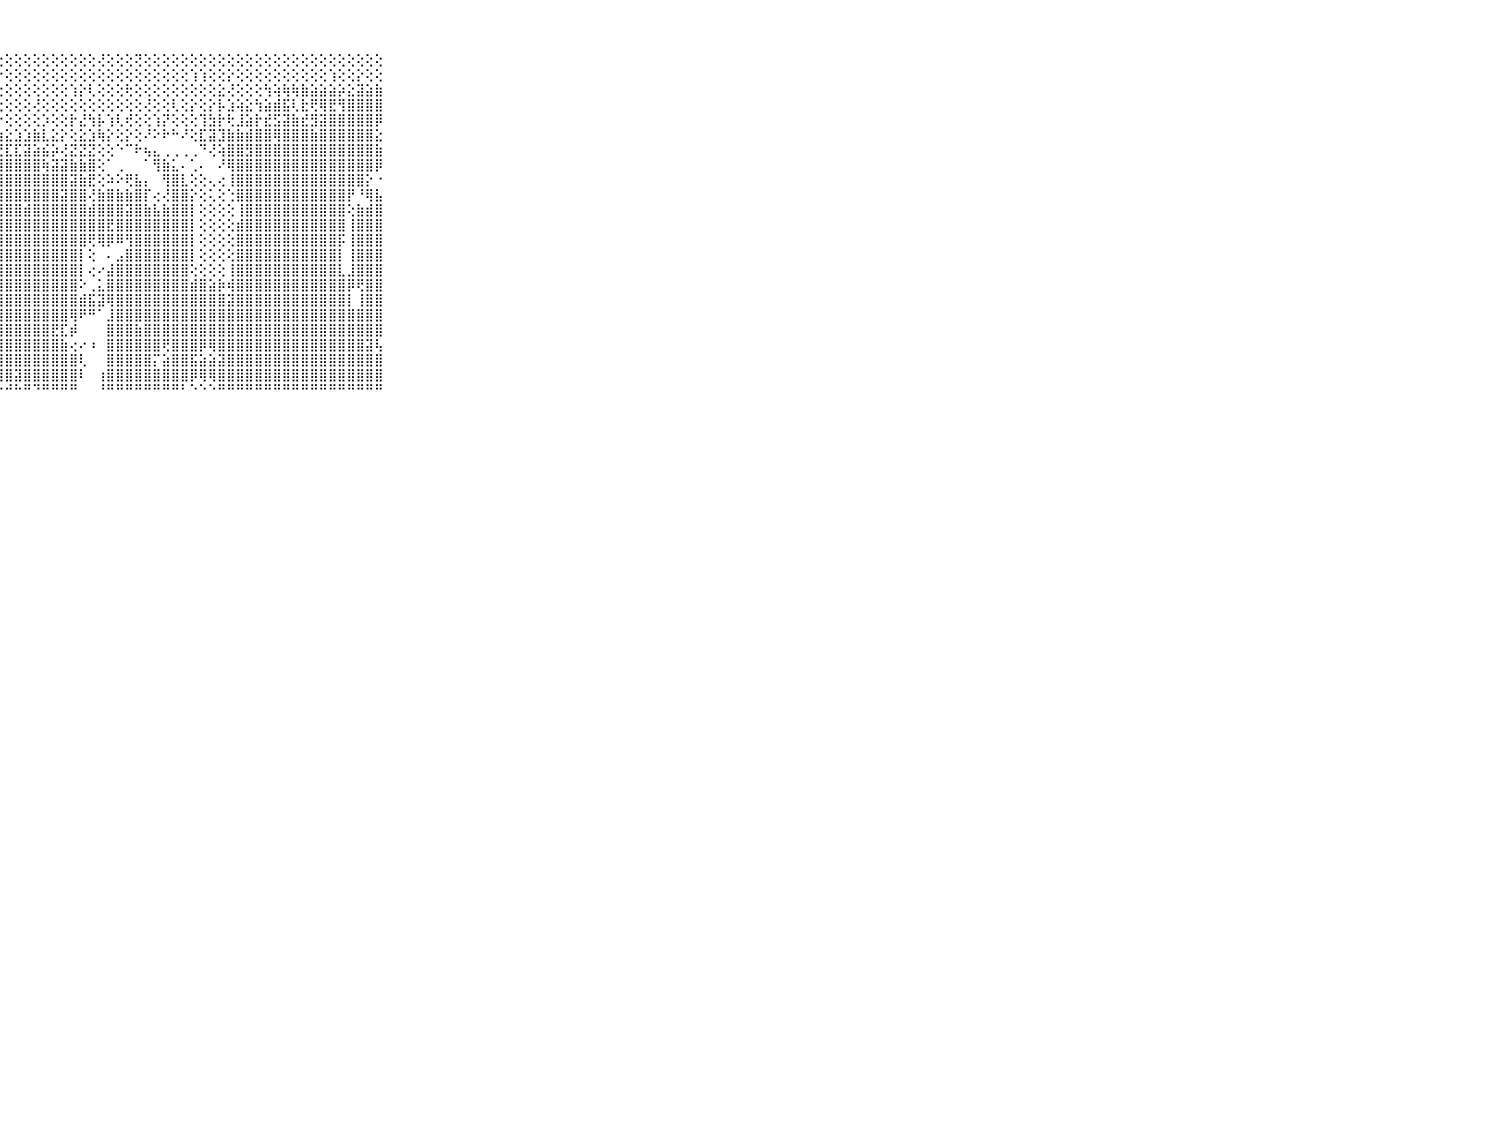

⠀⠀⠀⠀⠀⠀⠀⠀⠀⠀⠀⢕⢕⢕⢕⢕⢕⢕⢕⢕⢕⢕⢕⢕⢕⢕⠕⢕⢕⢕⢕⢕⢕⢕⢕⢕⢕⢕⢜⢕⢕⢕⢝⢕⢕⢕⢕⢕⢕⢕⢕⢕⢕⢕⢕⢕⢕⢕⢕⢕⢕⢕⢕⢕⢕⢕⢕⢕⢕⠀⠀⠀⠀⠀⠀⠀⠀⠀⠀⠀⠀
⠀⠀⠀⠀⠀⠀⠀⠀⠀⠀⠀⢕⢕⢕⢕⢕⢕⢕⢕⢕⢕⢕⢕⢕⢕⢕⢕⡕⢕⢕⢕⢕⢕⢕⢕⢕⢕⢕⢕⢕⢕⢕⢕⢕⢕⢕⢕⢕⢱⢱⢕⢕⡕⢕⢕⢕⢕⢕⢕⢕⢕⢕⢕⢱⢕⢕⡕⢕⢕⠀⠀⠀⠀⠀⠀⠀⠀⠀⠀⠀⠀
⠀⠀⠀⠀⠀⠀⠀⠀⠀⠀⠀⢕⢕⢕⢕⢱⡧⢕⢕⢕⢕⢕⢕⢕⢕⢕⢕⢕⢕⢕⢕⢕⢕⢕⢕⢱⡕⢇⢕⢕⢕⢗⢕⢕⢕⢕⢕⢕⢕⢕⢕⣕⢜⢕⢕⢕⢳⢵⢷⢷⣷⣵⣵⣵⡵⣕⣽⣵⣷⠀⠀⠀⠀⠀⠀⠀⠀⠀⠀⠀⠀
⠀⠀⠀⠀⠀⠀⠀⠀⠀⠀⠀⢕⢕⠕⢕⢕⢕⢟⢕⢕⢕⢕⢱⢕⢜⢕⢕⢕⢕⢕⢕⢜⢕⢕⢕⢕⢕⢕⢕⢕⢕⢕⢕⢜⢕⢕⢇⢕⡕⢕⡕⡧⣱⢵⣕⢳⣵⣾⣯⢇⣗⢟⢿⣟⢻⣿⣿⣿⣿⠀⠀⠀⠀⠀⠀⠀⠀⠀⠀⠀⠀
⠀⠀⠀⠀⠀⠀⠀⠀⠀⠀⠀⣕⢕⢔⢑⢕⢕⢹⢧⢱⢺⢇⢝⢕⢕⢕⢕⡕⢕⢕⢕⢕⡱⢕⢕⡗⣜⢳⡧⢱⢇⢞⢕⢕⢱⡝⢕⢕⢕⢹⣳⡗⢗⣸⣵⡗⣞⣫⣽⣷⣞⣻⣽⣿⣿⣿⣿⣿⡿⠀⠀⠀⠀⠀⠀⠀⠀⠀⠀⠀⠀
⠀⠀⠀⠀⠀⠀⠀⠀⠀⠀⠀⣿⣧⡕⢕⢕⢕⢕⢵⢿⡕⢸⣗⣇⡣⣼⢿⢷⣕⣱⣱⣷⣇⣕⡕⢕⣕⣱⢷⡕⢕⡕⢕⠜⠕⠗⠓⠜⢕⣏⣽⣹⣷⣷⣾⣿⣿⢿⣿⣿⣿⣷⣿⣿⣿⣿⣿⣿⣕⠀⠀⠀⠀⠀⠀⠀⠀⠀⠀⠀⠀
⠀⠀⠀⠀⠀⠀⠀⠀⠀⠀⠀⢹⣿⣿⡕⢕⢕⢜⢷⣷⣗⢜⣝⣳⣷⣯⣿⣟⣏⣏⣽⣵⣮⡵⢜⣝⣝⣝⢕⢕⠑⠉⠗⢦⣄⢀⢀⢀⢀⠙⢜⢵⣿⣿⣻⣿⣿⣿⣿⣿⣿⣿⣿⣿⣿⣿⣿⣿⣷⠀⠀⠀⠀⠀⠀⠀⠀⠀⠀⠀⠀
⠀⠀⠀⠀⠀⠀⠀⠀⠀⠀⠀⢕⢻⣿⣿⡕⢕⢕⢸⣿⣯⣵⣿⣿⣿⣿⢿⣿⣿⣿⣿⣿⢷⣽⣽⣷⣷⣿⢕⠁⢀⠀⠀⠁⢻⣷⣅⠄⢁⠄⠀⠜⢿⣿⣿⣿⣿⣿⣿⣿⣿⣿⣿⣿⣿⣿⣿⣿⡿⠀⠀⠀⠀⠀⠀⠀⠀⠀⠀⠀⠀
⠀⠀⠀⠀⠀⠀⠀⠀⠀⠀⠀⢕⣸⣿⣿⡇⢕⢕⢸⢿⣿⣿⣿⣿⣿⣿⣿⣿⣿⣿⣿⣿⣿⣿⣿⣽⣷⣟⢕⠵⠕⢟⣧⡄⠀⢻⣿⣇⢕⢕⢄⢔⢸⣿⣿⣿⣿⣿⣿⣿⣿⣿⣿⣿⣿⣿⣿⡕⠐⠀⠀⠀⠀⠀⠀⠀⠀⠀⠀⠀⠀
⠀⠀⠀⠀⠀⠀⠀⠀⠀⠀⠀⣿⣿⣿⣿⡧⢕⢕⢕⣿⣿⣿⣿⣿⣿⣿⣿⣿⣿⣿⣿⣿⣿⣿⣽⣿⣿⢜⣷⣿⣷⣷⣿⡏⢔⢜⣿⣿⡕⢕⢅⢕⢑⣿⣿⣿⣿⣿⣿⣿⣿⣿⣿⣿⣿⡟⠘⢿⣧⠀⠀⠀⠀⠀⠀⠀⠀⠀⠀⠀⠀
⠀⠀⠀⠀⠀⠀⠀⠀⠀⠀⠀⣿⣿⣿⣿⡇⢕⢕⢱⣿⣿⣿⣿⣿⣿⣿⣿⣿⣿⣿⣾⣿⣿⣿⣿⣿⣿⣾⣿⣿⣿⣽⣿⣷⣧⣷⣿⣿⡇⢕⢕⢕⢕⢸⣿⣿⣿⣿⣿⣿⣿⣿⣿⣿⣿⢕⣷⣾⣿⠀⠀⠀⠀⠀⠀⠀⠀⠀⠀⠀⠀
⠀⠀⠀⠀⠀⠀⠀⠀⠀⠀⠀⣿⣿⣿⣿⡇⢅⢕⢸⣿⣿⣿⣿⣿⣿⣿⣿⣿⣿⣿⣿⣿⣿⣿⣿⣿⣿⣿⣿⣟⣿⣿⣿⣿⣿⣿⣿⣿⡇⢕⢕⢕⢕⣾⣿⣿⣿⣿⣿⣿⣿⣿⣿⣿⣿⢸⣿⣿⣿⠀⠀⠀⠀⠀⠀⠀⠀⠀⠀⠀⠀
⠀⠀⠀⠀⠀⠀⠀⠀⠀⠀⠀⣿⣿⣿⣿⡇⢕⢕⣼⣿⣿⣿⣿⣿⣿⣿⣿⣿⣿⣿⣿⣿⣿⣿⣿⣿⣿⢟⢿⡿⠿⢻⣿⣿⣿⣿⣿⣿⡇⢕⢕⢕⢕⣿⣿⣿⣿⣿⣿⣿⣿⣿⣿⣿⡯⢸⣿⣿⣿⠀⠀⠀⠀⠀⠀⠀⠀⠀⠀⠀⠀
⠀⠀⠀⠀⠀⠀⠀⠀⠀⠀⠀⣿⣿⣿⡿⢇⢕⢕⣿⣿⣿⣿⣿⣿⣿⣿⣿⣿⣿⣿⣿⣿⣿⣿⣿⣿⡇⢕⠀⠄⣠⣿⣿⣿⣿⣿⣿⣿⡇⢕⢕⢕⢕⣿⣿⣿⣿⣿⣿⣿⣿⣿⣿⣿⡇⢸⣿⣿⣿⠀⠀⠀⠀⠀⠀⠀⠀⠀⠀⠀⠀
⠀⠀⠀⠀⠀⠀⠀⠀⠀⠀⠀⣿⣿⣿⢇⢕⠐⢱⣿⣿⣿⣿⣿⣿⣿⣷⣿⣿⣿⣿⣿⣿⣿⣿⣿⣿⡇⢔⠔⣼⣿⣿⣿⣿⣿⣿⣿⣿⢕⢕⢕⢕⢸⣿⣿⣿⣿⣿⣿⣿⣿⣿⣿⣿⣇⣸⣿⣿⣿⠀⠀⠀⠀⠀⠀⠀⠀⠀⠀⠀⠀
⠀⠀⠀⠀⠀⠀⠀⠀⠀⠀⠀⣿⣿⡯⢕⢔⠅⢸⣿⣿⣿⣿⣿⣿⣿⣿⣿⣿⣿⣿⣿⣿⣿⣿⣿⣿⠕⢀⣅⣿⣿⣿⣿⣿⣿⣿⣿⣿⣾⣿⣵⡷⢾⣿⣿⣿⣿⣿⣿⣿⣿⣿⣿⣿⣿⡿⢟⣿⣿⠀⠀⠀⠀⠀⠀⠀⠀⠀⠀⠀⠀
⠀⠀⠀⠀⠀⠀⠀⠀⠀⠀⠀⣿⣿⡇⢕⠕⠅⢸⣿⣿⣿⣿⣿⣿⣿⣿⣿⣿⣿⣿⣿⣿⣿⣿⣿⣿⣾⣯⣽⢿⣿⣿⣿⣿⣿⣿⣿⣿⣿⣿⣿⣿⣽⣿⣿⣿⣿⣿⣿⣿⣿⣿⣿⣿⣿⡇⢸⣿⣿⠀⠀⠀⠀⠀⠀⠀⠀⠀⠀⠀⠀
⠀⠀⠀⠀⠀⠀⠀⠀⠀⠀⠀⣿⣿⡇⢕⠕⠑⣾⣿⣿⣿⣿⣿⣿⣿⣿⣿⣿⣿⣿⣿⣿⣿⣿⣿⢿⠟⠛⠁⣸⣿⣿⣿⣿⣿⣿⣿⣿⣿⣿⣿⣿⣿⣿⣿⣿⣿⣿⣿⣿⣿⣿⣿⣿⣿⣿⣿⣿⣿⠀⠀⠀⠀⠀⠀⠀⠀⠀⠀⠀⠀
⠀⠀⠀⠀⠀⠀⠀⠀⠀⠀⠀⣿⣿⢇⢕⢕⢔⣿⣿⣿⣿⣿⣿⣿⣿⣿⣿⣿⣿⣿⣿⣿⣿⣟⣏⡾⠀⠀⠀⣿⣿⣿⣷⣿⣿⣿⣿⣿⣿⣿⣿⣿⣿⣿⣿⣿⣿⣿⣿⣿⣿⣿⣿⣿⣿⣿⣿⣿⣿⠀⠀⠀⠀⠀⠀⠀⠀⠀⠀⠀⠀
⠀⠀⠀⠀⠀⠀⠀⠀⠀⠀⠀⣿⣿⢕⢕⢔⢕⣿⣿⣿⣿⣿⣿⣿⣿⣿⣿⣿⣿⣿⣿⣿⣿⣿⣷⢔⠔⠰⠀⣿⣿⣿⣿⣿⣿⢟⣿⣿⣿⡿⢿⣿⣿⣿⣿⣿⣿⣿⣿⣿⣿⣿⣿⣿⣿⣿⣿⣽⢧⠀⠀⠀⠀⠀⠀⠀⠀⠀⠀⠀⠀
⠀⠀⠀⠀⠀⠀⠀⠀⠀⠀⠀⣿⣿⢕⢕⠕⢕⣿⣿⣿⣿⣿⣿⣿⣿⣿⣾⣿⣿⣿⣿⣿⣿⣿⣿⣿⢇⠀⠀⣿⣿⣿⣿⣿⡍⣵⣿⣿⣯⣵⣵⣽⣿⣿⣿⣿⣿⣿⣿⣿⣿⣿⣿⣿⣿⣿⣿⣿⣿⠀⠀⠀⠀⠀⠀⠀⠀⠀⠀⠀⠀
⠀⠀⠀⠀⠀⠀⠀⠀⠀⠀⠀⢟⢝⠁⠀⠀⢕⣼⣿⣿⣿⣿⣿⣿⣷⣿⡿⢿⣿⣽⣿⣿⣿⣿⣿⣿⠇⠀⢰⣿⣿⣿⣿⣿⣿⣿⣿⣿⡿⢿⢿⣿⣿⣿⣿⣿⣿⣿⣿⣿⣿⣿⣿⣿⣿⣿⣿⣿⣿⠀⠀⠀⠀⠀⠀⠀⠀⠀⠀⠀⠀
⠀⠀⠀⠀⠀⠀⠀⠀⠀⠀⠀⠁⠐⠀⠀⠀⠑⠛⠛⠛⠛⠙⠁⠘⠛⠑⠑⠑⠚⠓⠛⠙⠛⠛⠛⠛⠀⠀⠘⠛⠛⠛⠛⠛⠛⠛⠛⠃⠑⠑⠑⠛⠛⠛⠛⠛⠛⠛⠛⠛⠛⠛⠛⠛⠛⠛⠛⠛⠛⠀⠀⠀⠀⠀⠀⠀⠀⠀⠀⠀⠀